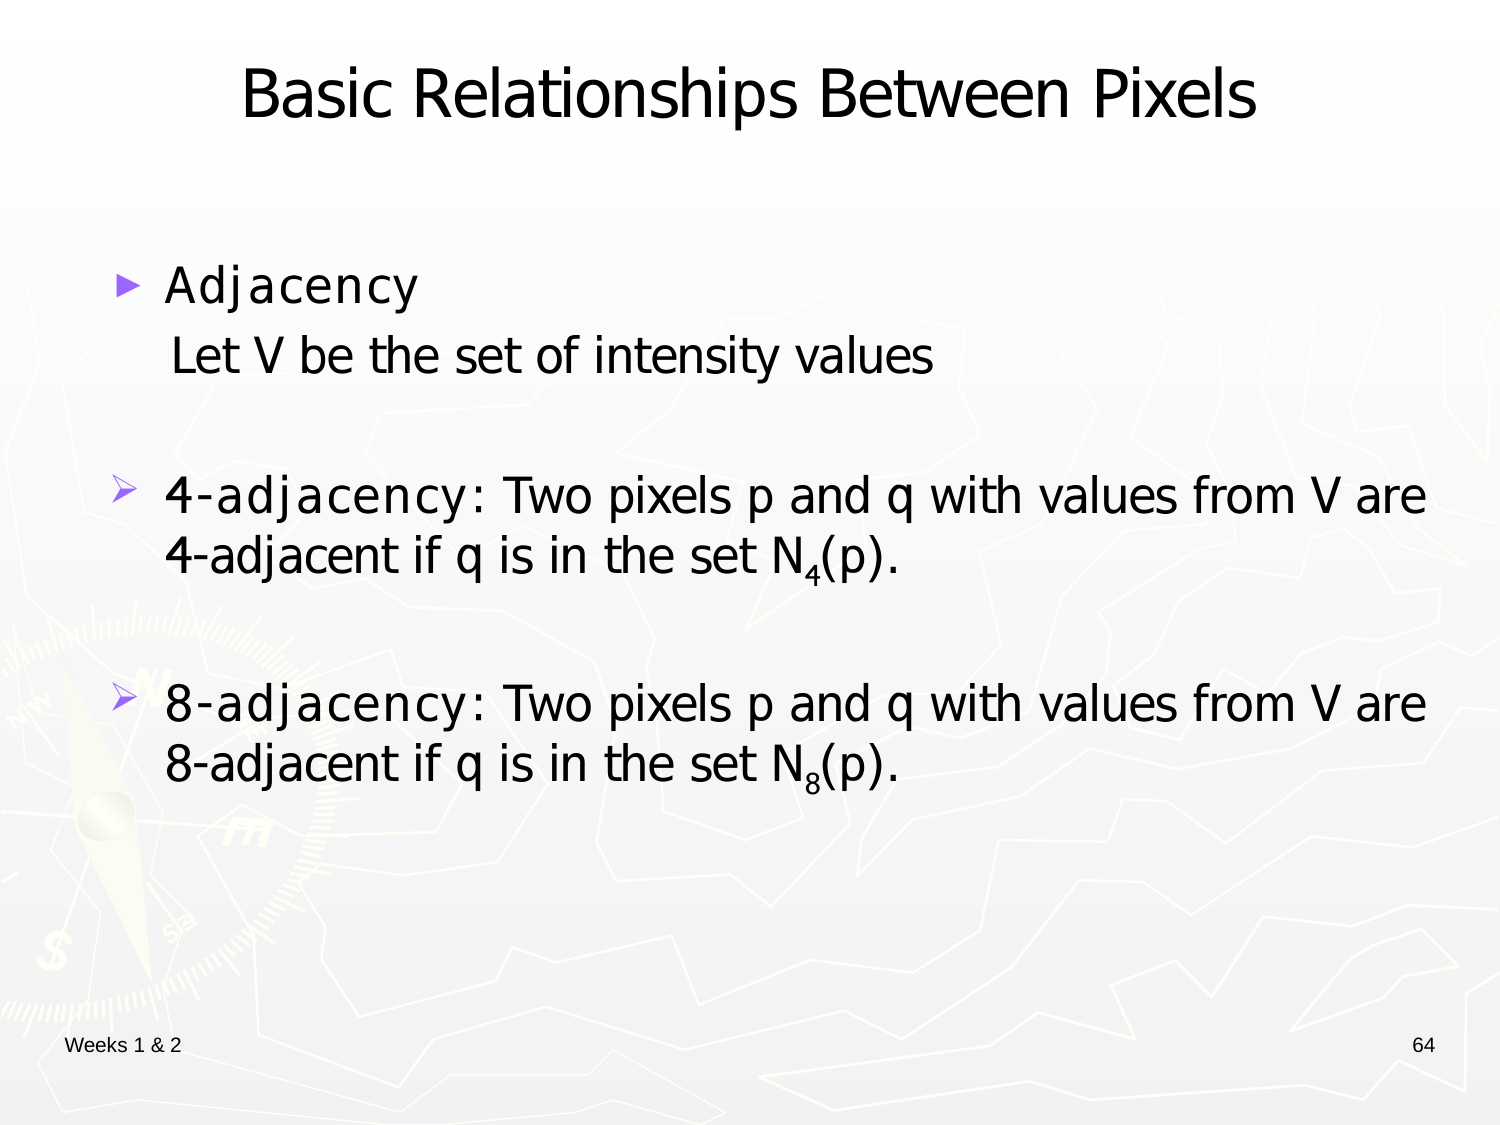

# Basic Relationships Between Pixels
Adjacency
    Let V be the set of intensity values

4-adjacency: Two pixels p and q with values from V are 4-adjacent if q is in the set N4(p).

8-adjacency: Two pixels p and q with values from V are 8-adjacent if q is in the set N8(p).

Weeks 1 & 2
64